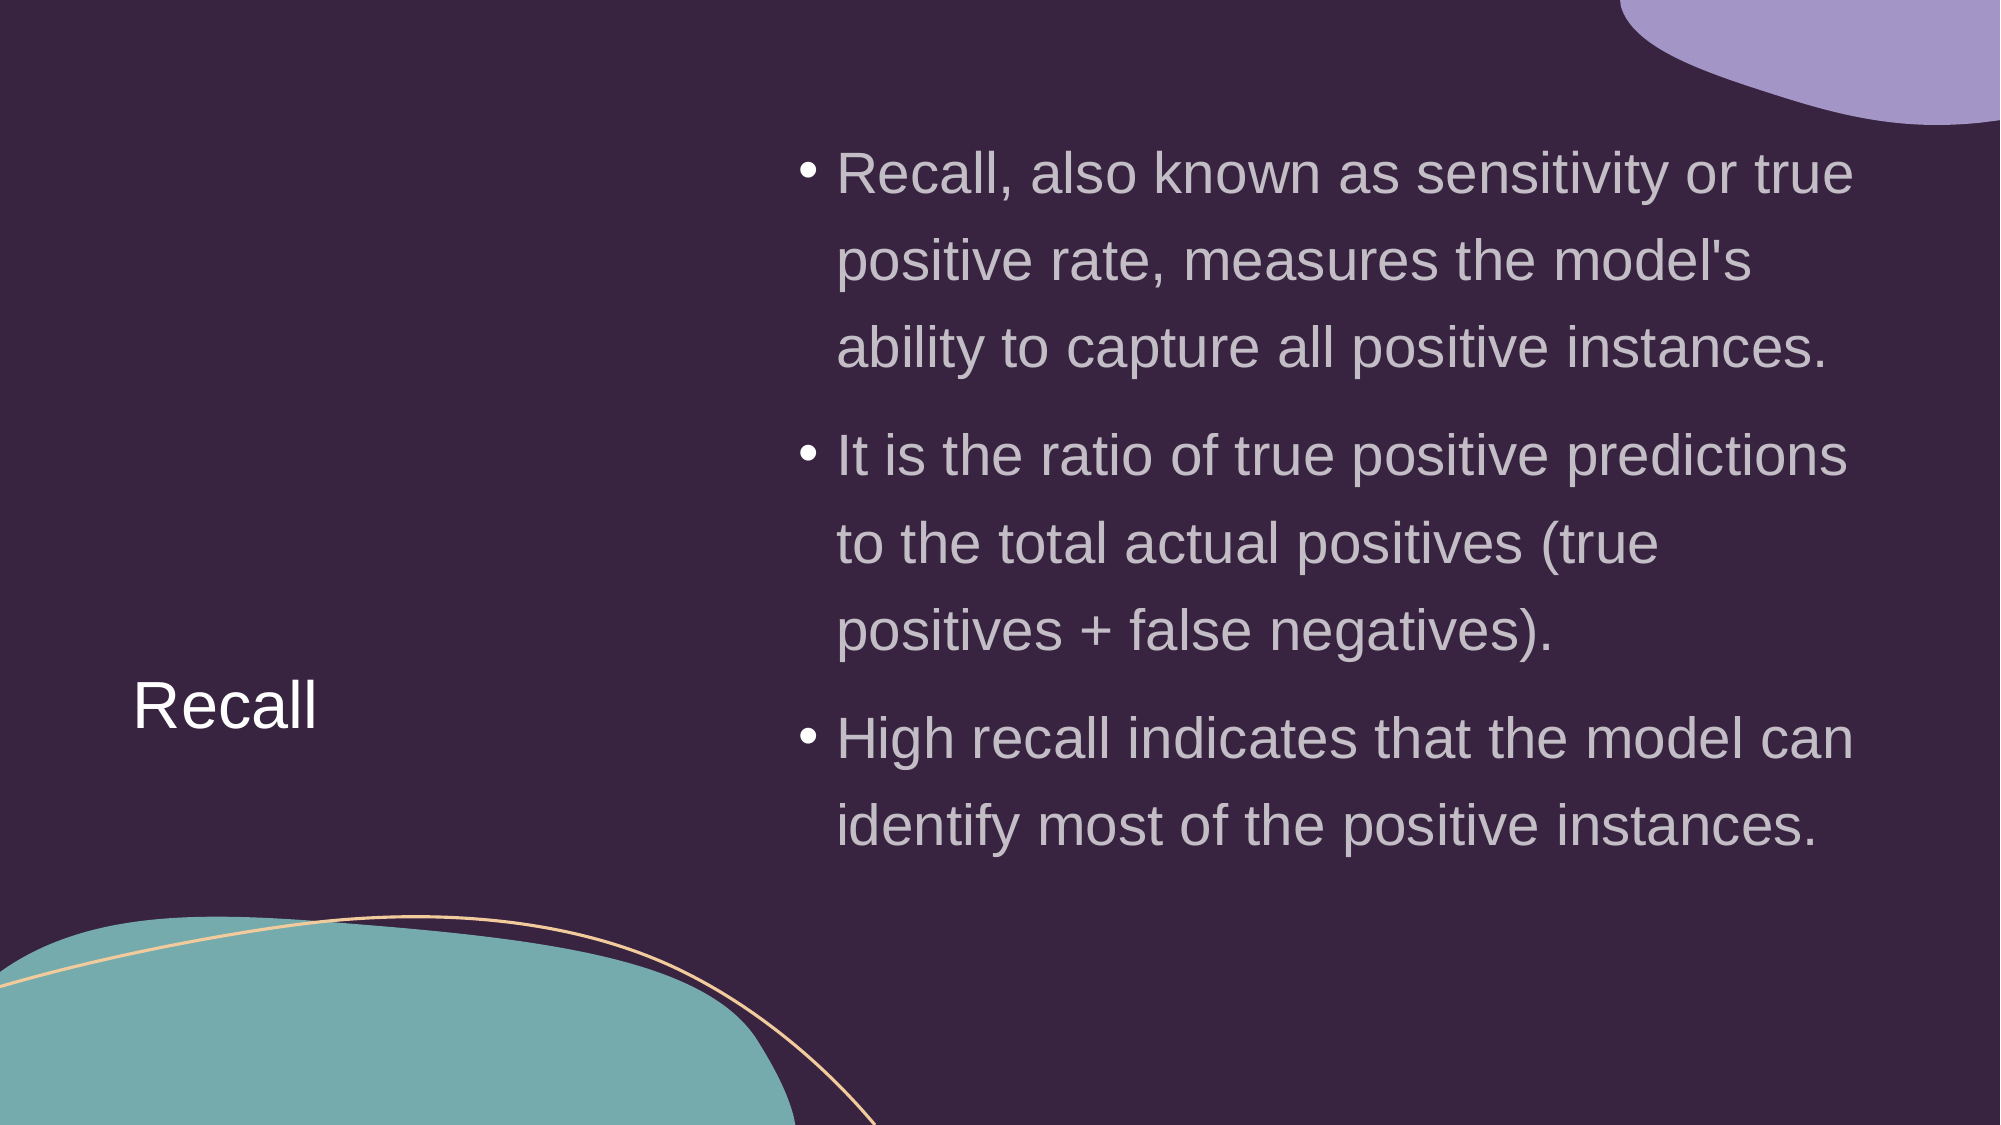

Recall, also known as sensitivity or true positive rate, measures the model's ability to capture all positive instances.
It is the ratio of true positive predictions to the total actual positives (true positives + false negatives).
High recall indicates that the model can identify most of the positive instances.

# Recall